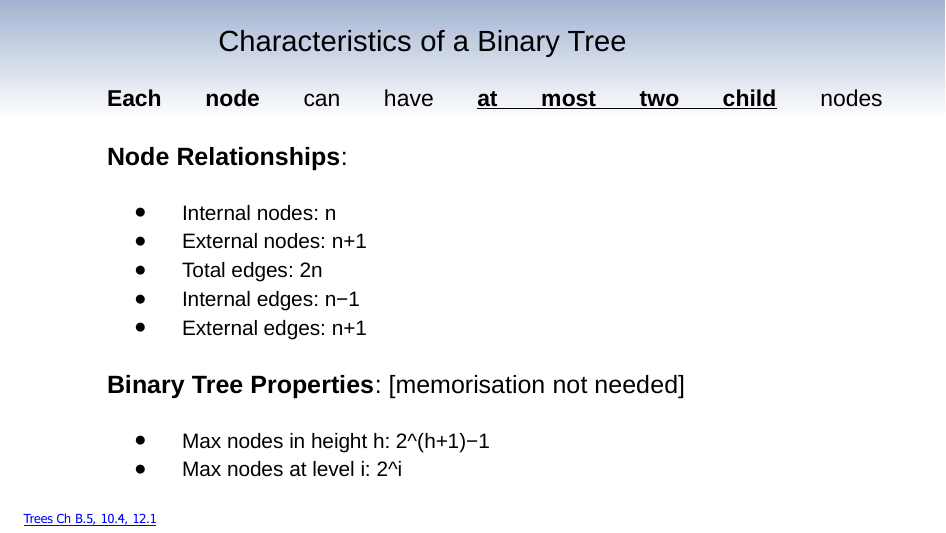

# Characteristics of a Binary Tree
Each node can have at most two child nodes
Node Relationships:
Internal nodes: n
External nodes: n+1
Total edges: 2n
Internal edges: n−1
External edges: n+1
Binary Tree Properties: [memorisation not needed]
Max nodes in height h: 2^(h+1)−1
Max nodes at level i: 2^i
Trees Ch B.5, 10.4, 12.1